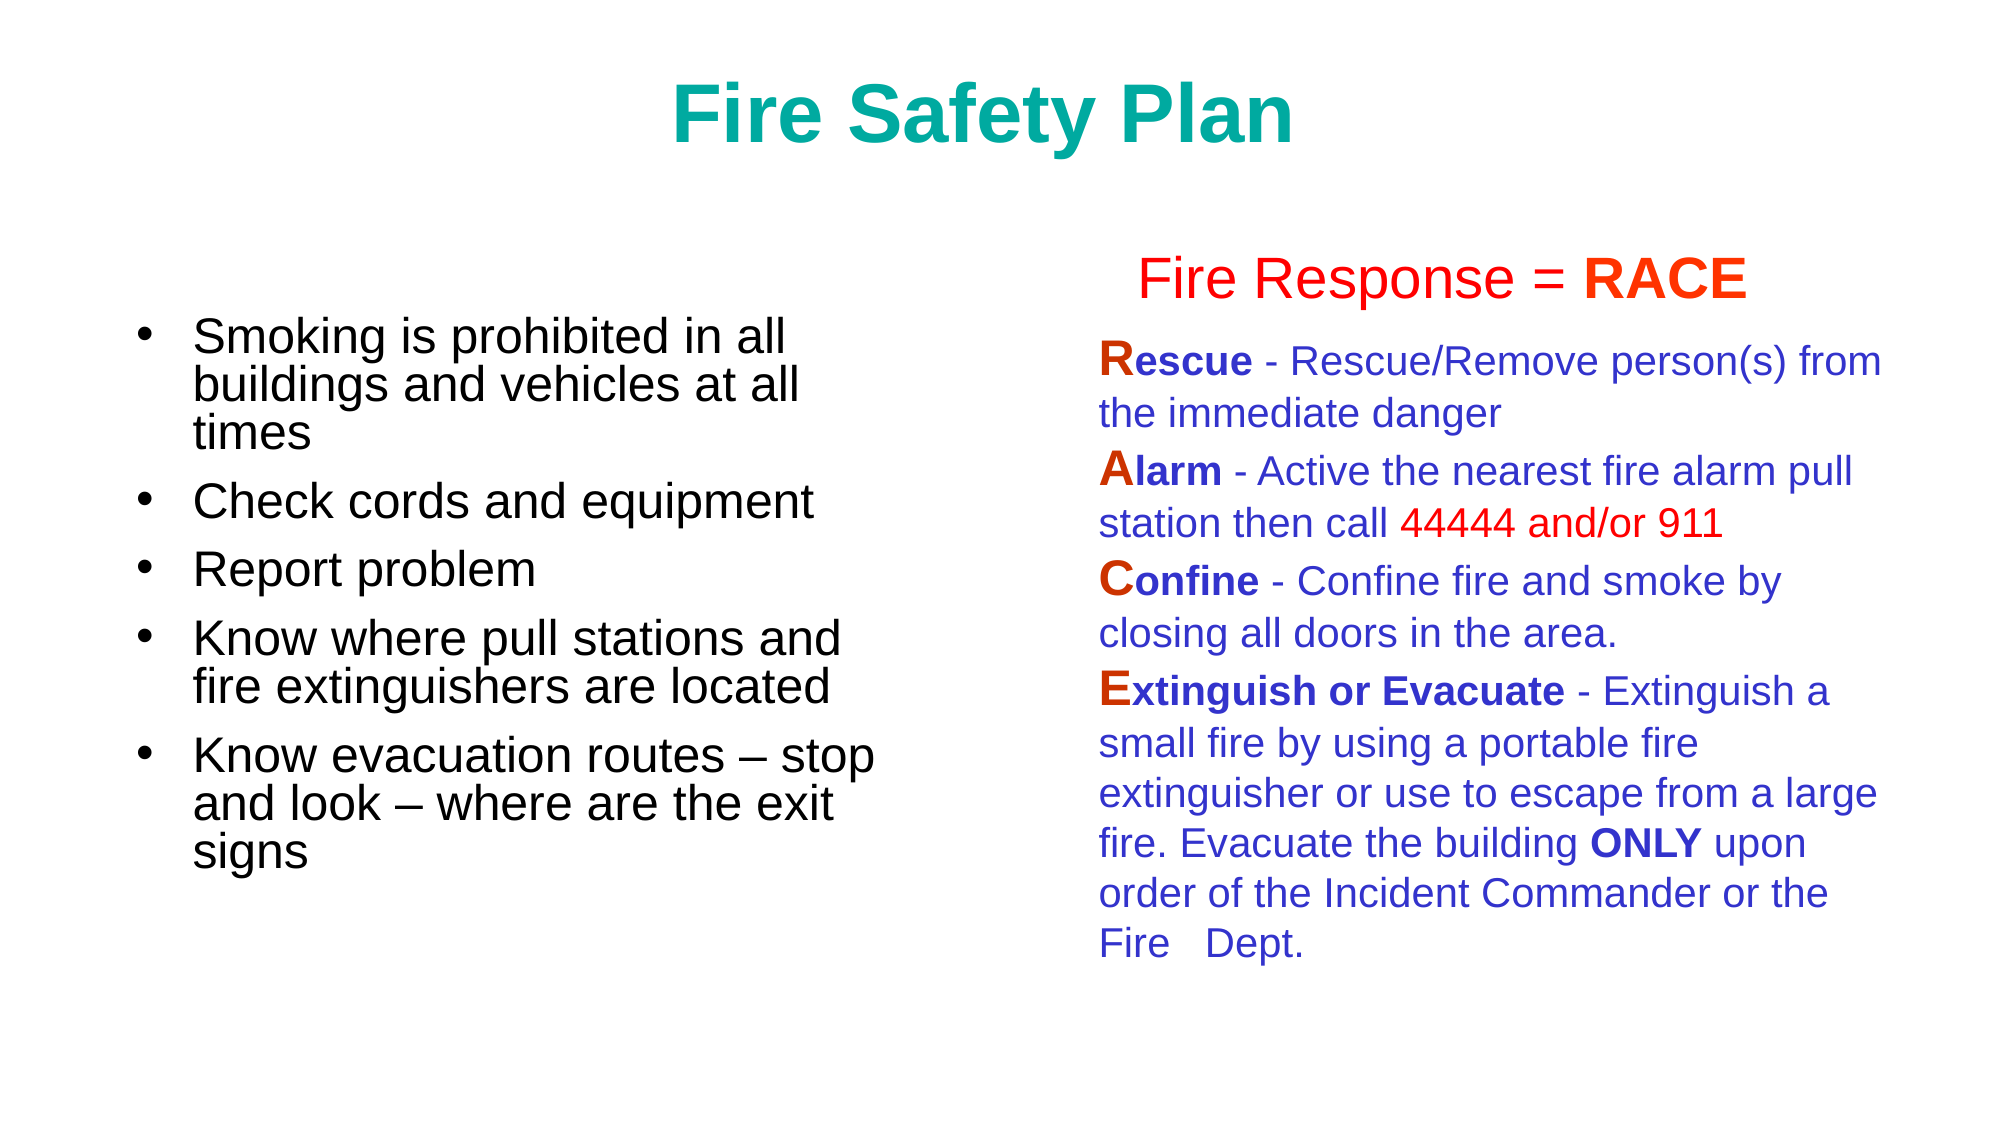

Fire Safety Plan
# Fire Response = RACE

Smoking is prohibited in all buildings and vehicles at all times
Check cords and equipment
Report problem
Know where pull stations and fire extinguishers are located
Know evacuation routes – stop and look – where are the exit signs

Rescue - Rescue/Remove person(s) from the immediate danger
Alarm - Active the nearest fire alarm pull station then call 44444 and/or 911
Confine - Confine fire and smoke by closing all doors in the area.
Extinguish or Evacuate - Extinguish a small fire by using a portable fire extinguisher or use to escape from a large fire. Evacuate the building ONLY upon order of the Incident Commander or the Fire   Dept.